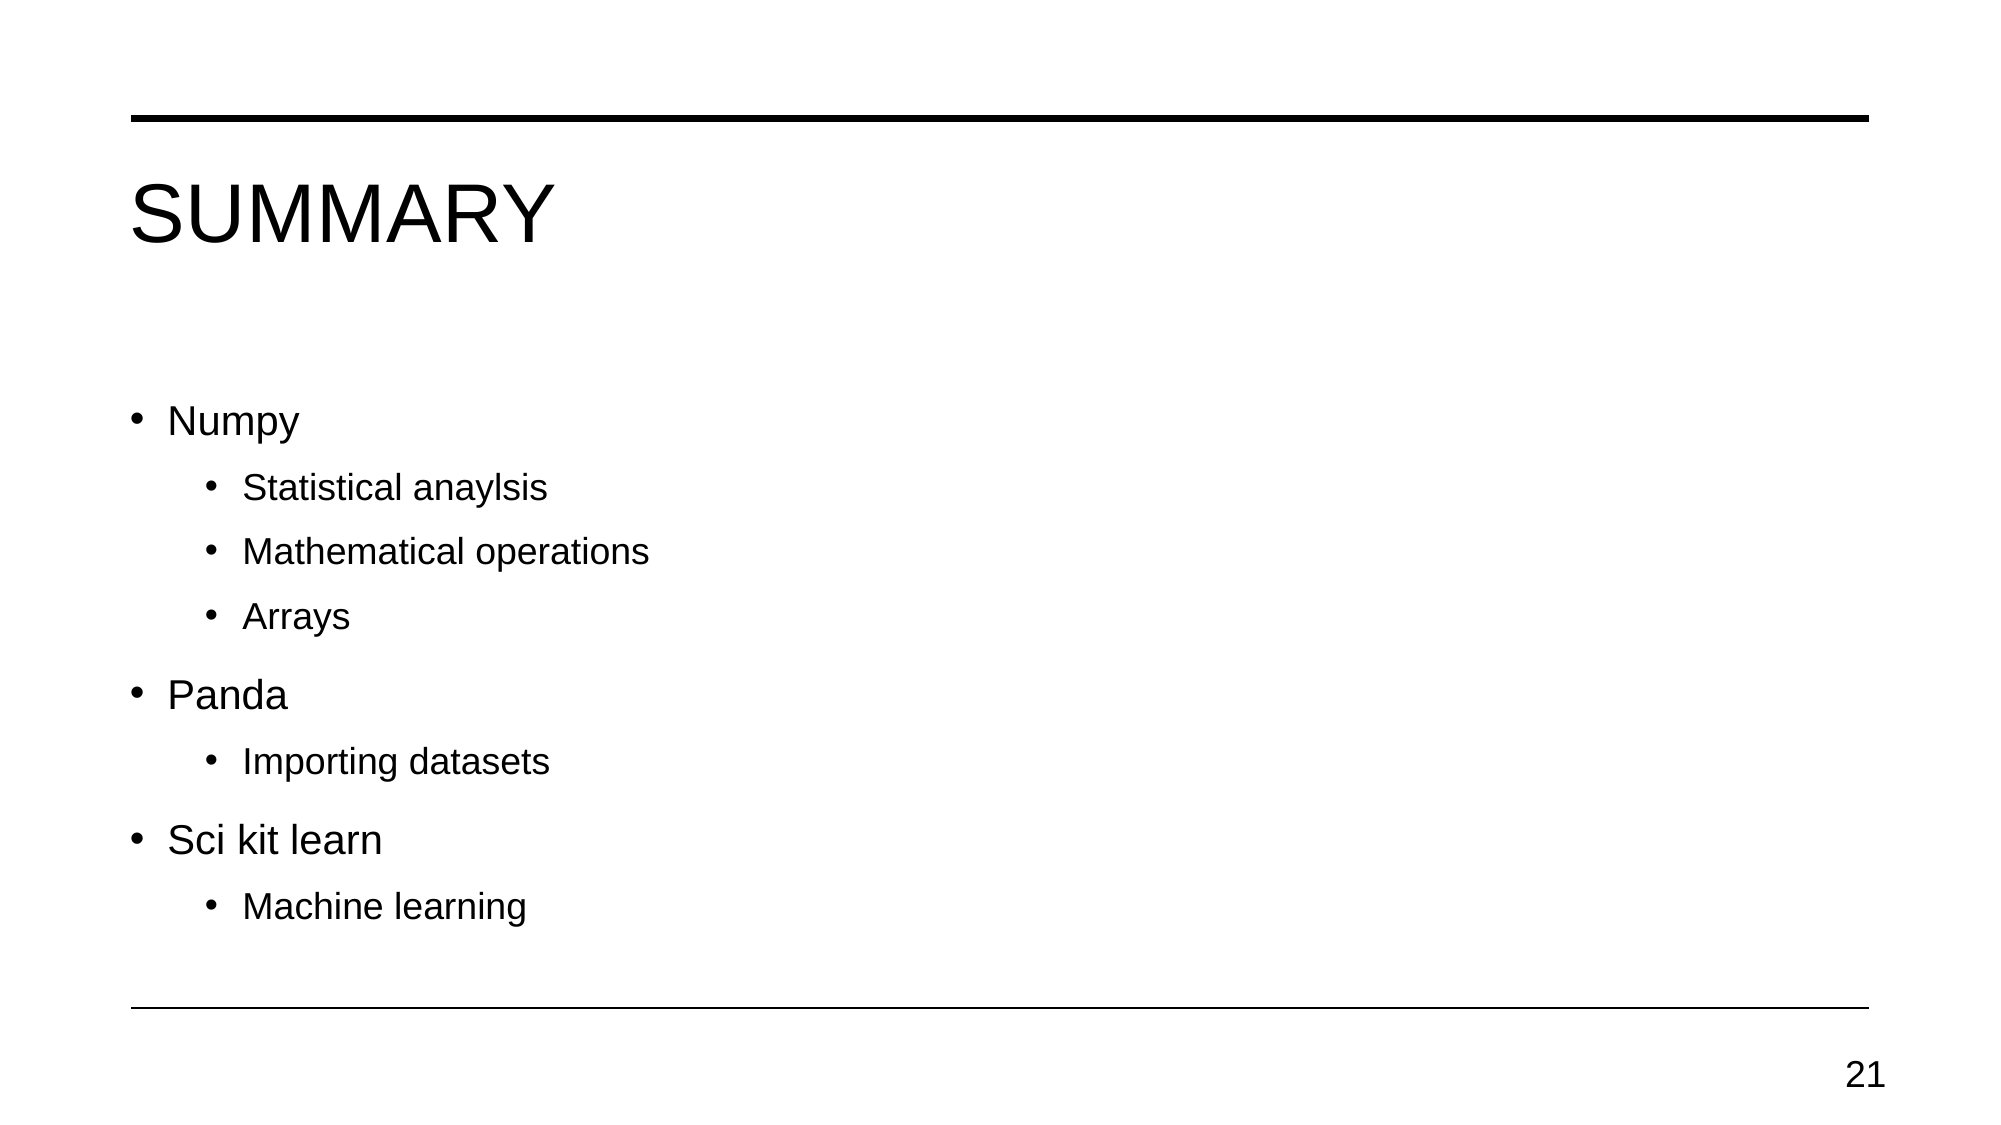

# Summary
Numpy
Statistical anaylsis
Mathematical operations
Arrays
Panda
Importing datasets
Sci kit learn
Machine learning

21